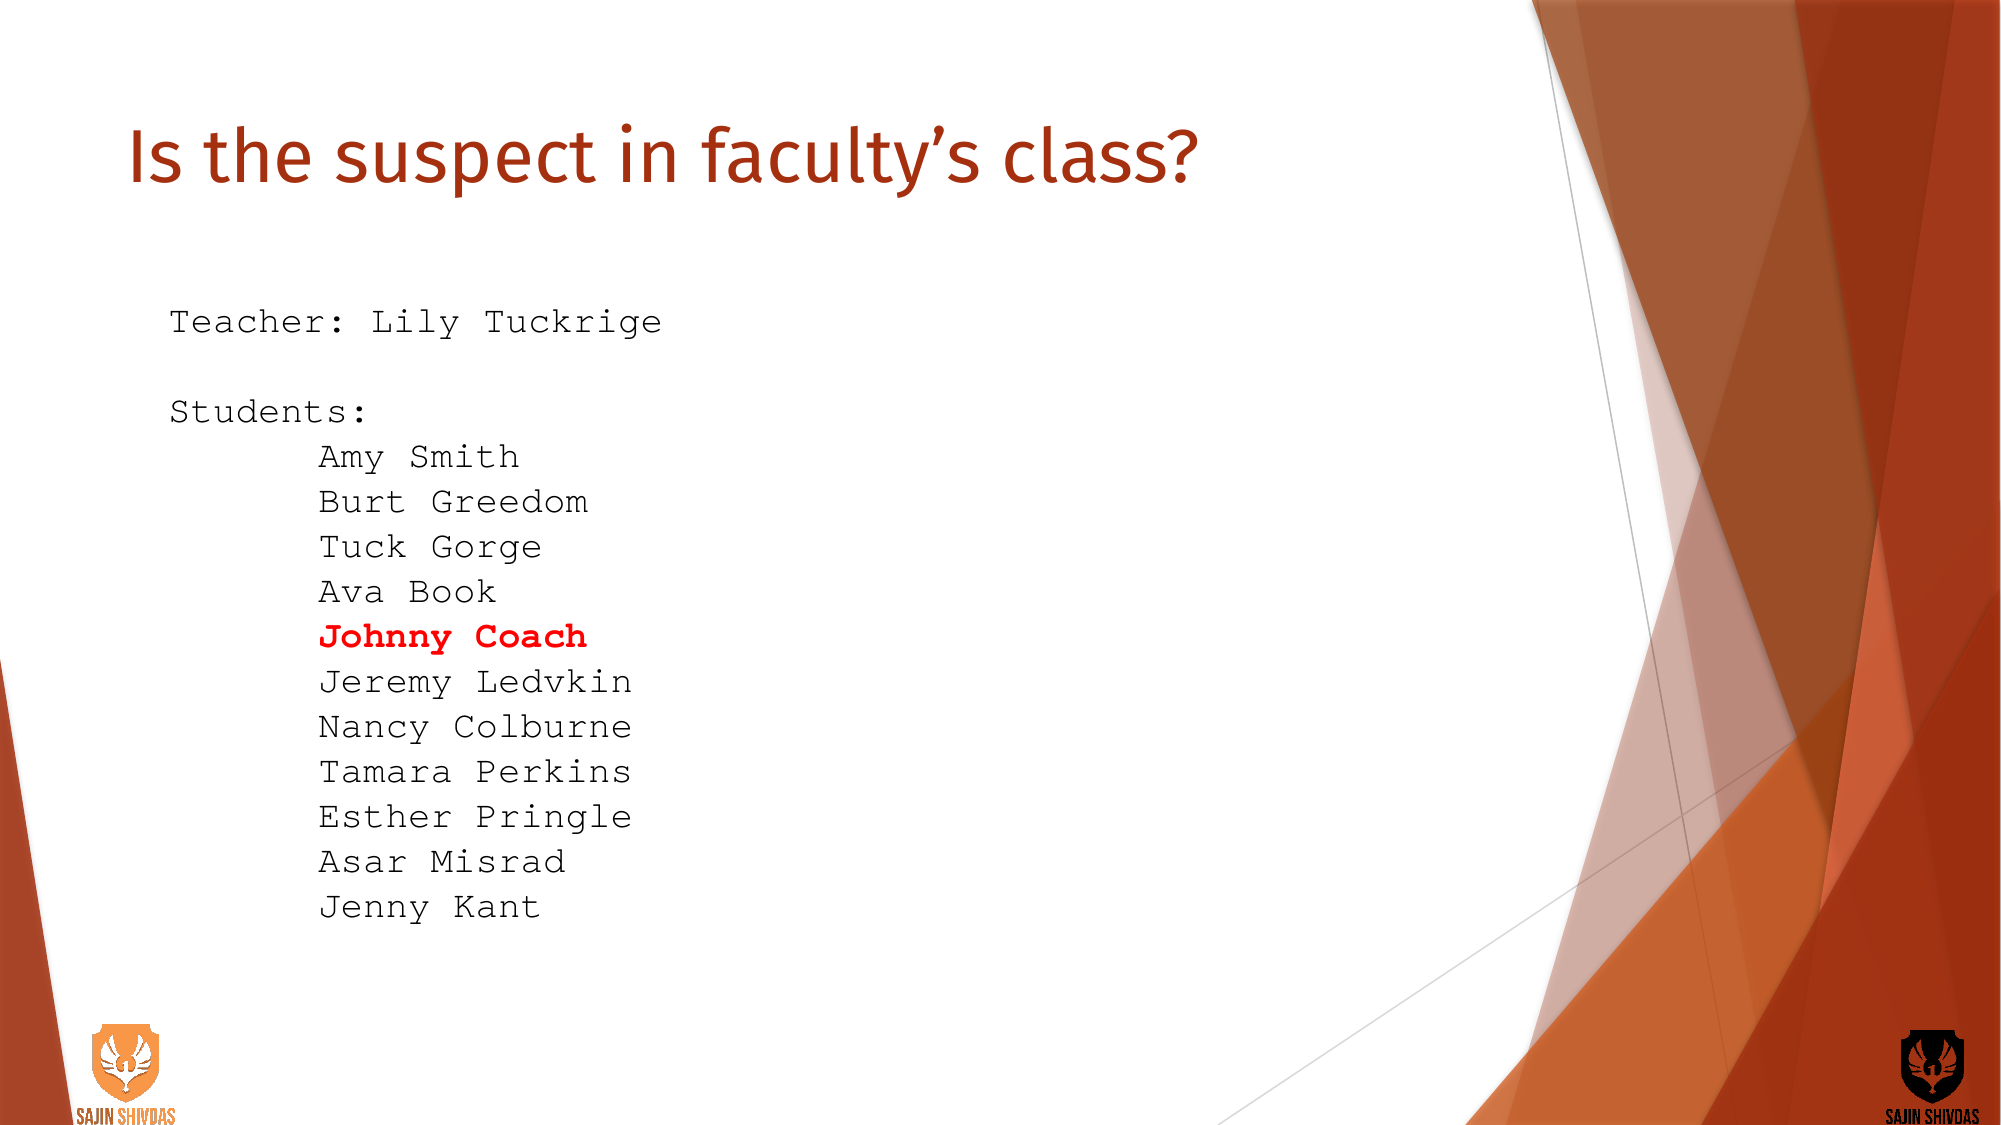

# Is the suspect in faculty’s class?
Teacher: Lily Tuckrige

Students:
	Amy Smith
	Burt Greedom
	Tuck Gorge
	Ava Book
	Johnny Coach
	Jeremy Ledvkin
	Nancy Colburne
	Tamara Perkins
	Esther Pringle
	Asar Misrad
	Jenny Kant